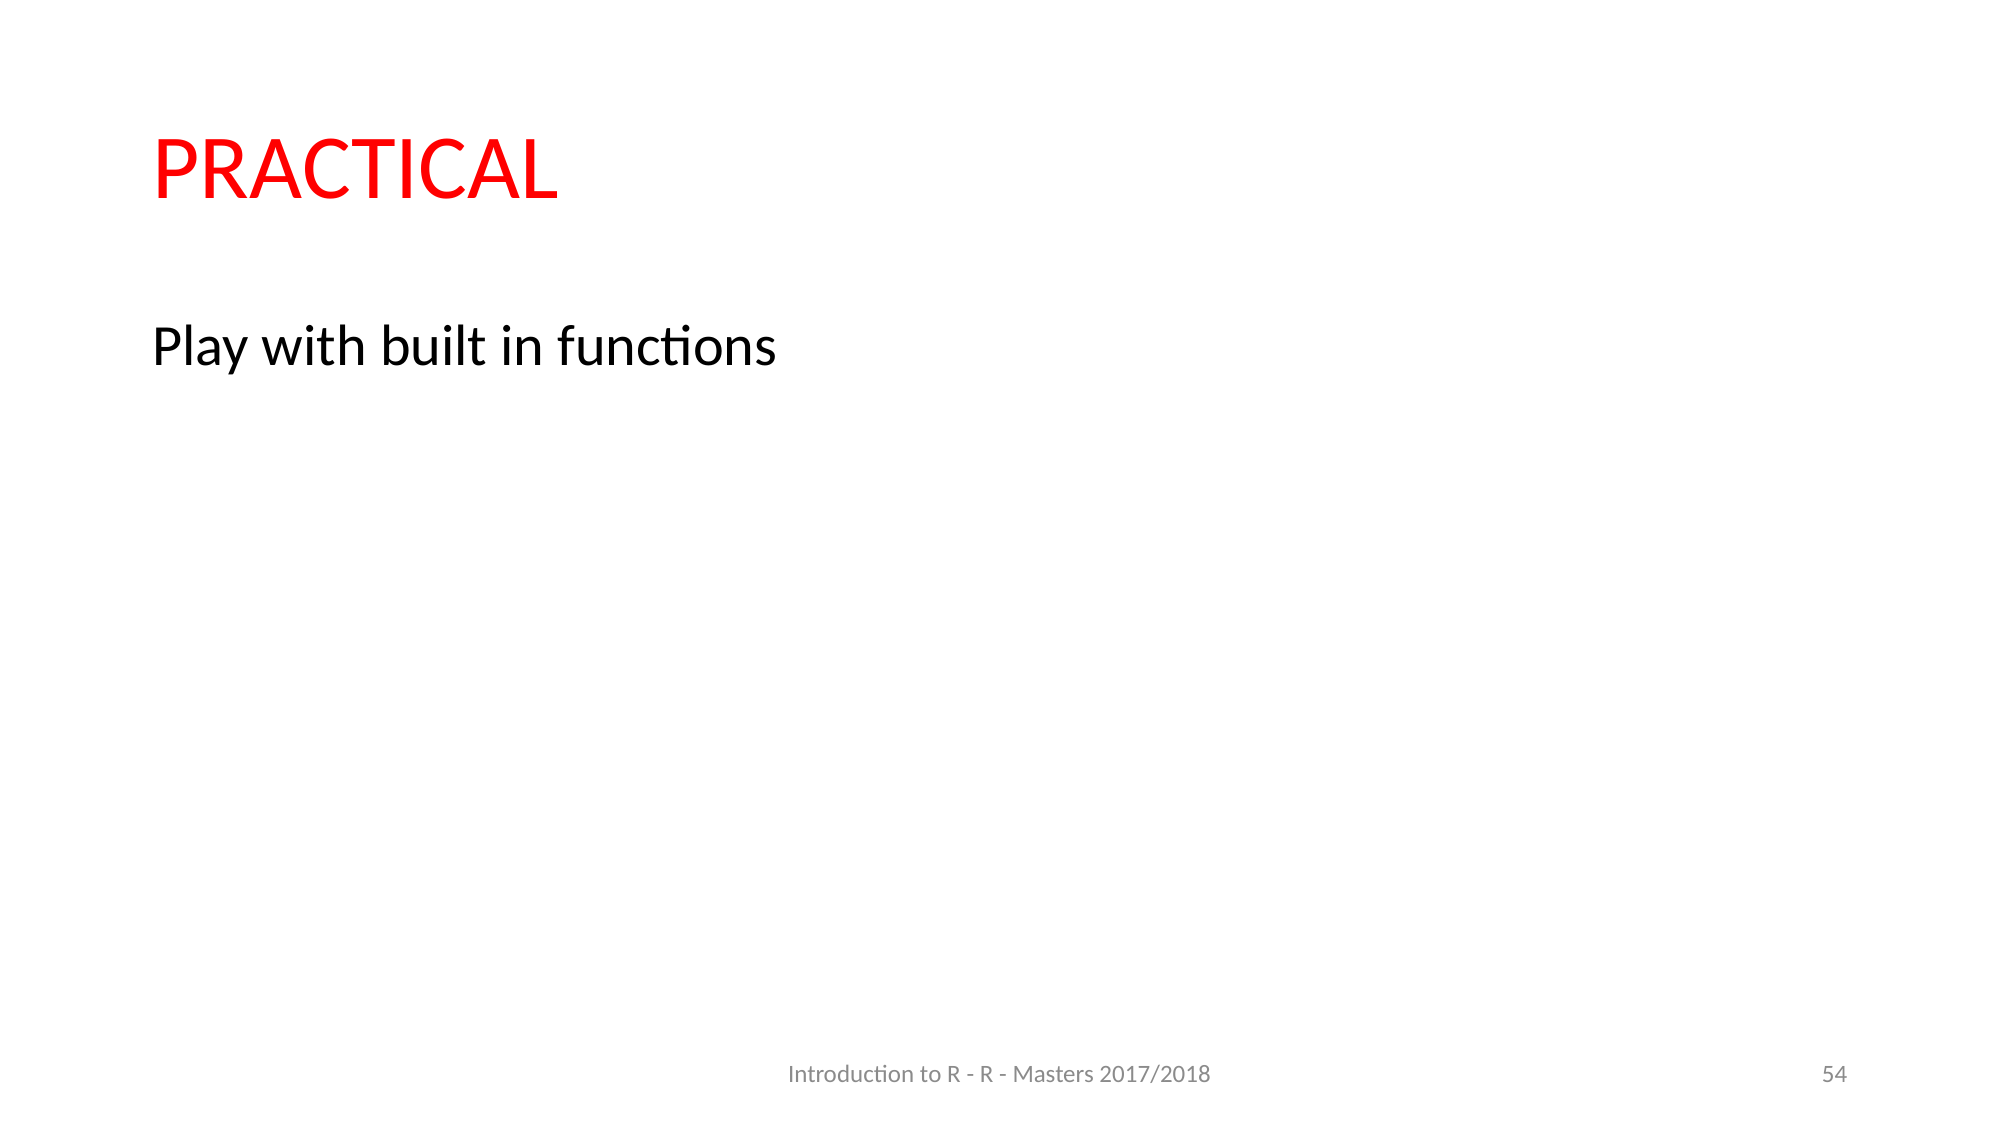

# PRACTICAL
Play with built in functions
Introduction to R - R - Masters 2017/2018
54